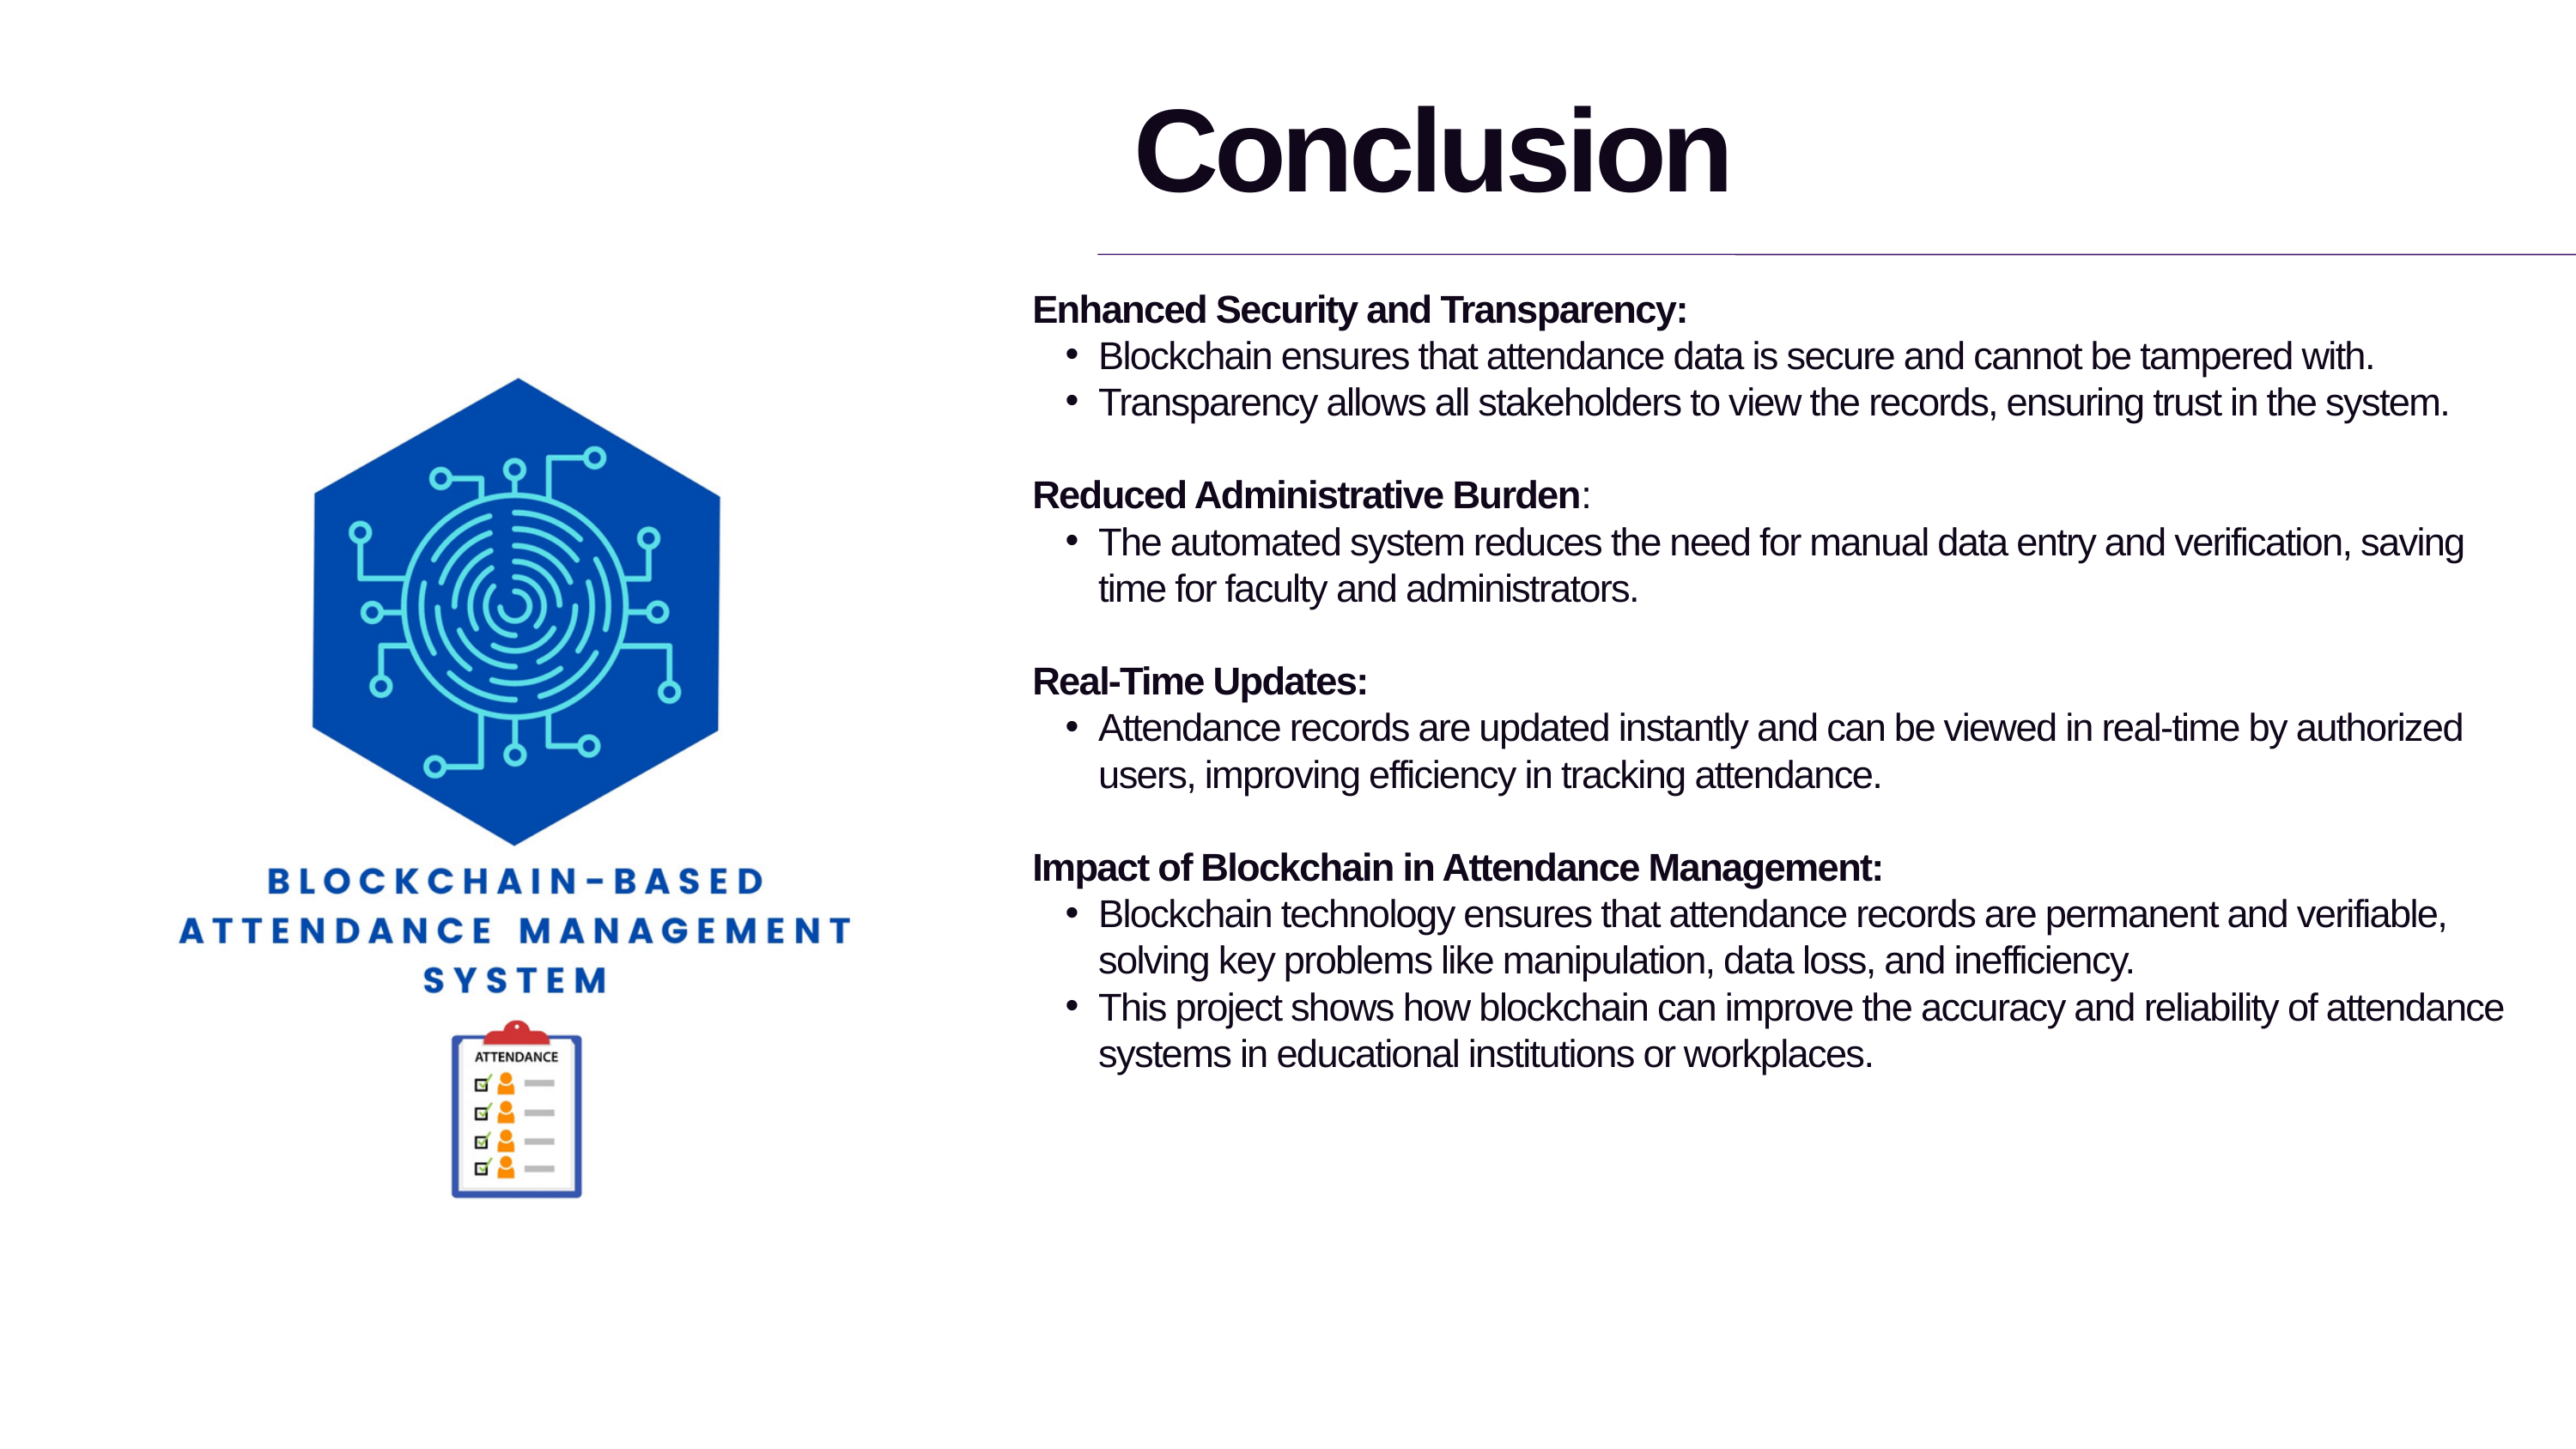

Conclusion

Enhanced Security and Transparency:
Blockchain ensures that attendance data is secure and cannot be tampered with.
Transparency allows all stakeholders to view the records, ensuring trust in the system.

Reduced Administrative Burden:
The automated system reduces the need for manual data entry and verification, saving time for faculty and administrators.

Real-Time Updates:
Attendance records are updated instantly and can be viewed in real-time by authorized users, improving efficiency in tracking attendance.

Impact of Blockchain in Attendance Management:
Blockchain technology ensures that attendance records are permanent and verifiable, solving key problems like manipulation, data loss, and inefficiency.
This project shows how blockchain can improve the accuracy and reliability of attendance systems in educational institutions or workplaces.